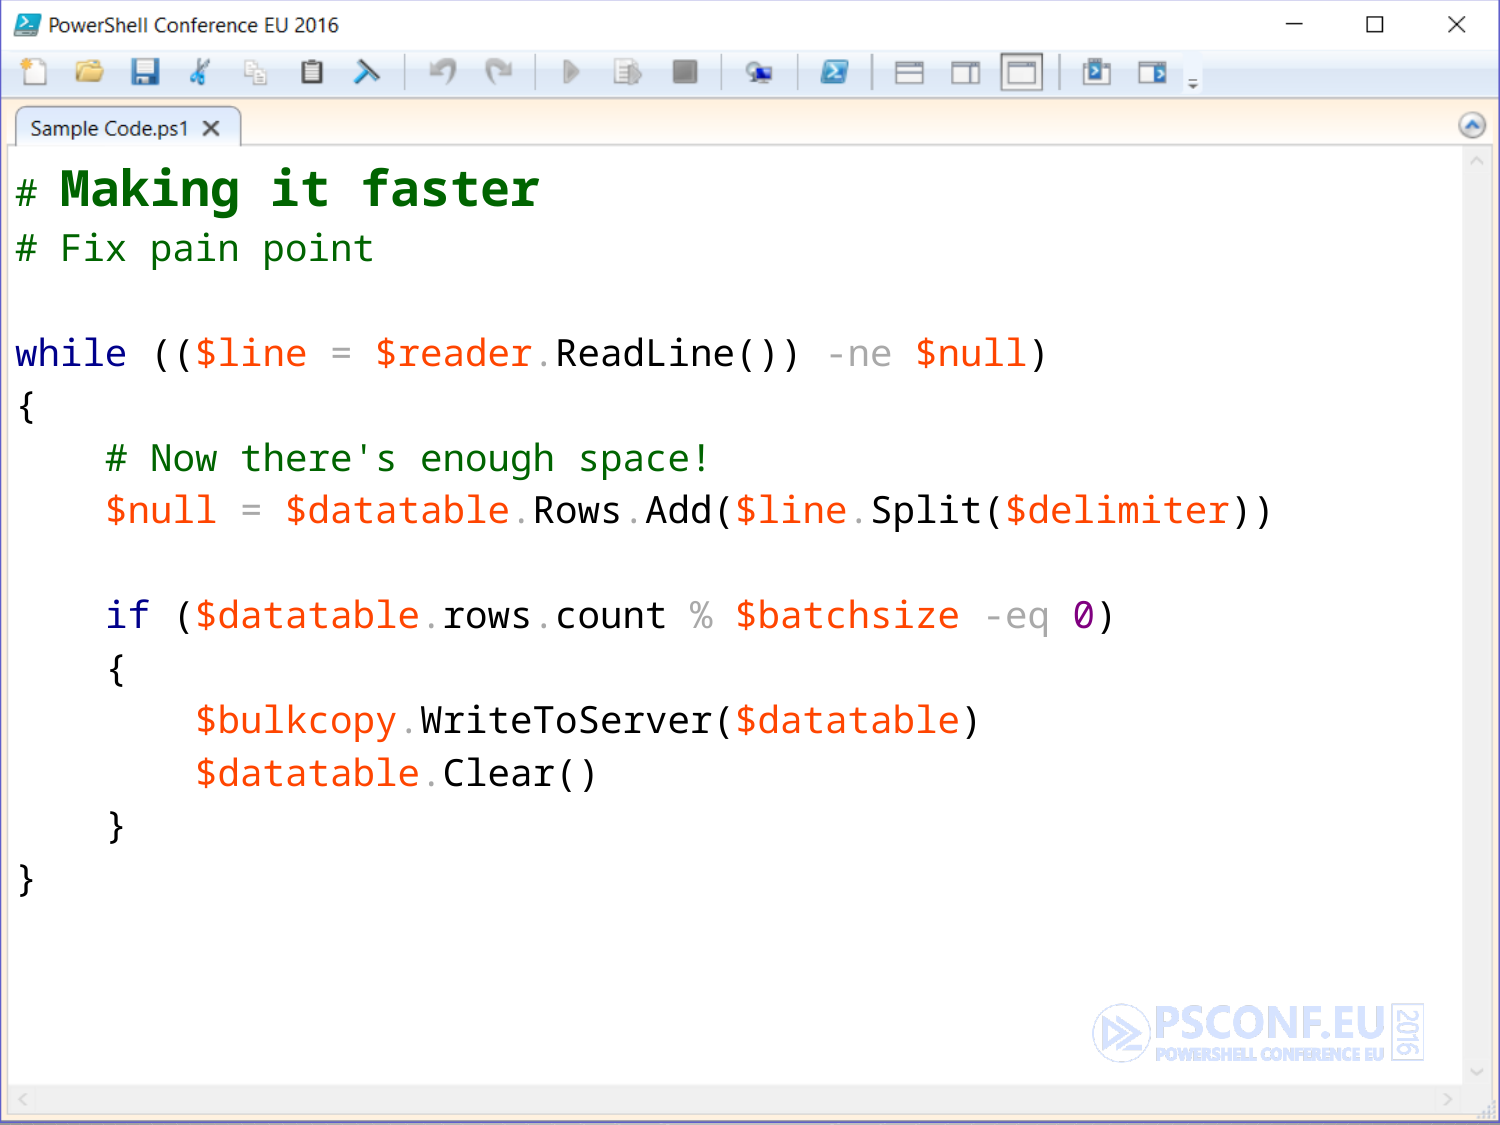

# Making it faster
# Fix pain point

while (($line = $reader.ReadLine()) -ne $null)
{
    # Now there's enough space!
    $null = $datatable.Rows.Add($line.Split($delimiter))

    if ($datatable.rows.count % $batchsize -eq 0)
    {
        $bulkcopy.WriteToServer($datatable)
        $datatable.Clear()
    }
}